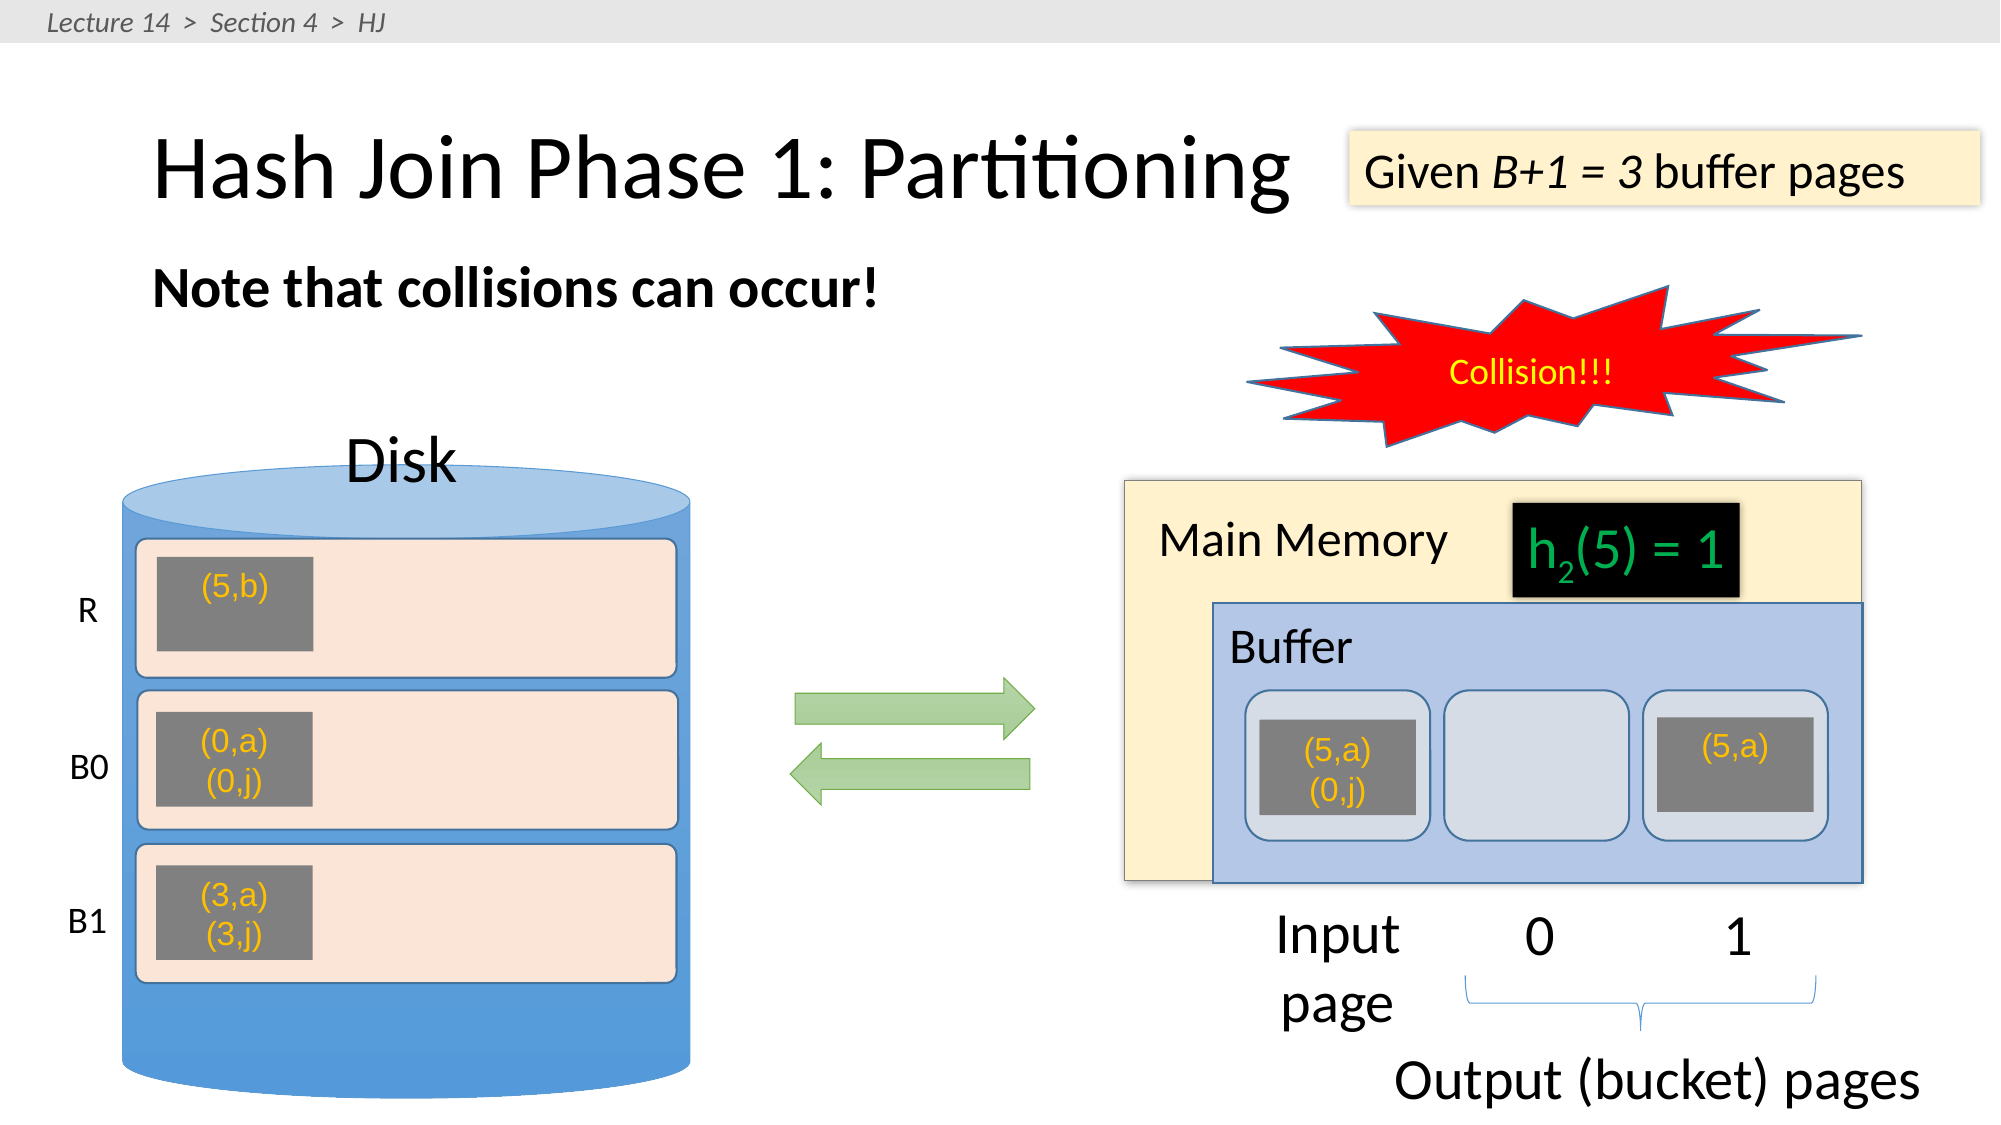

Lecture 14  >  Section 4  >  HJ
# Hash Join Phase 1: Partitioning
Given B+1 = 3 buffer pages
Note that collisions can occur!
Collision!!!
Disk

Main Memory
h2(5) = 1

(5,b)

R

Buffer

(0,a)
(0,j)
(5,a)

(0,j)
(5,a)
(0,j)
B0

(3,a)
(3,j)
Input page
B1
0
1
Output (bucket) pages